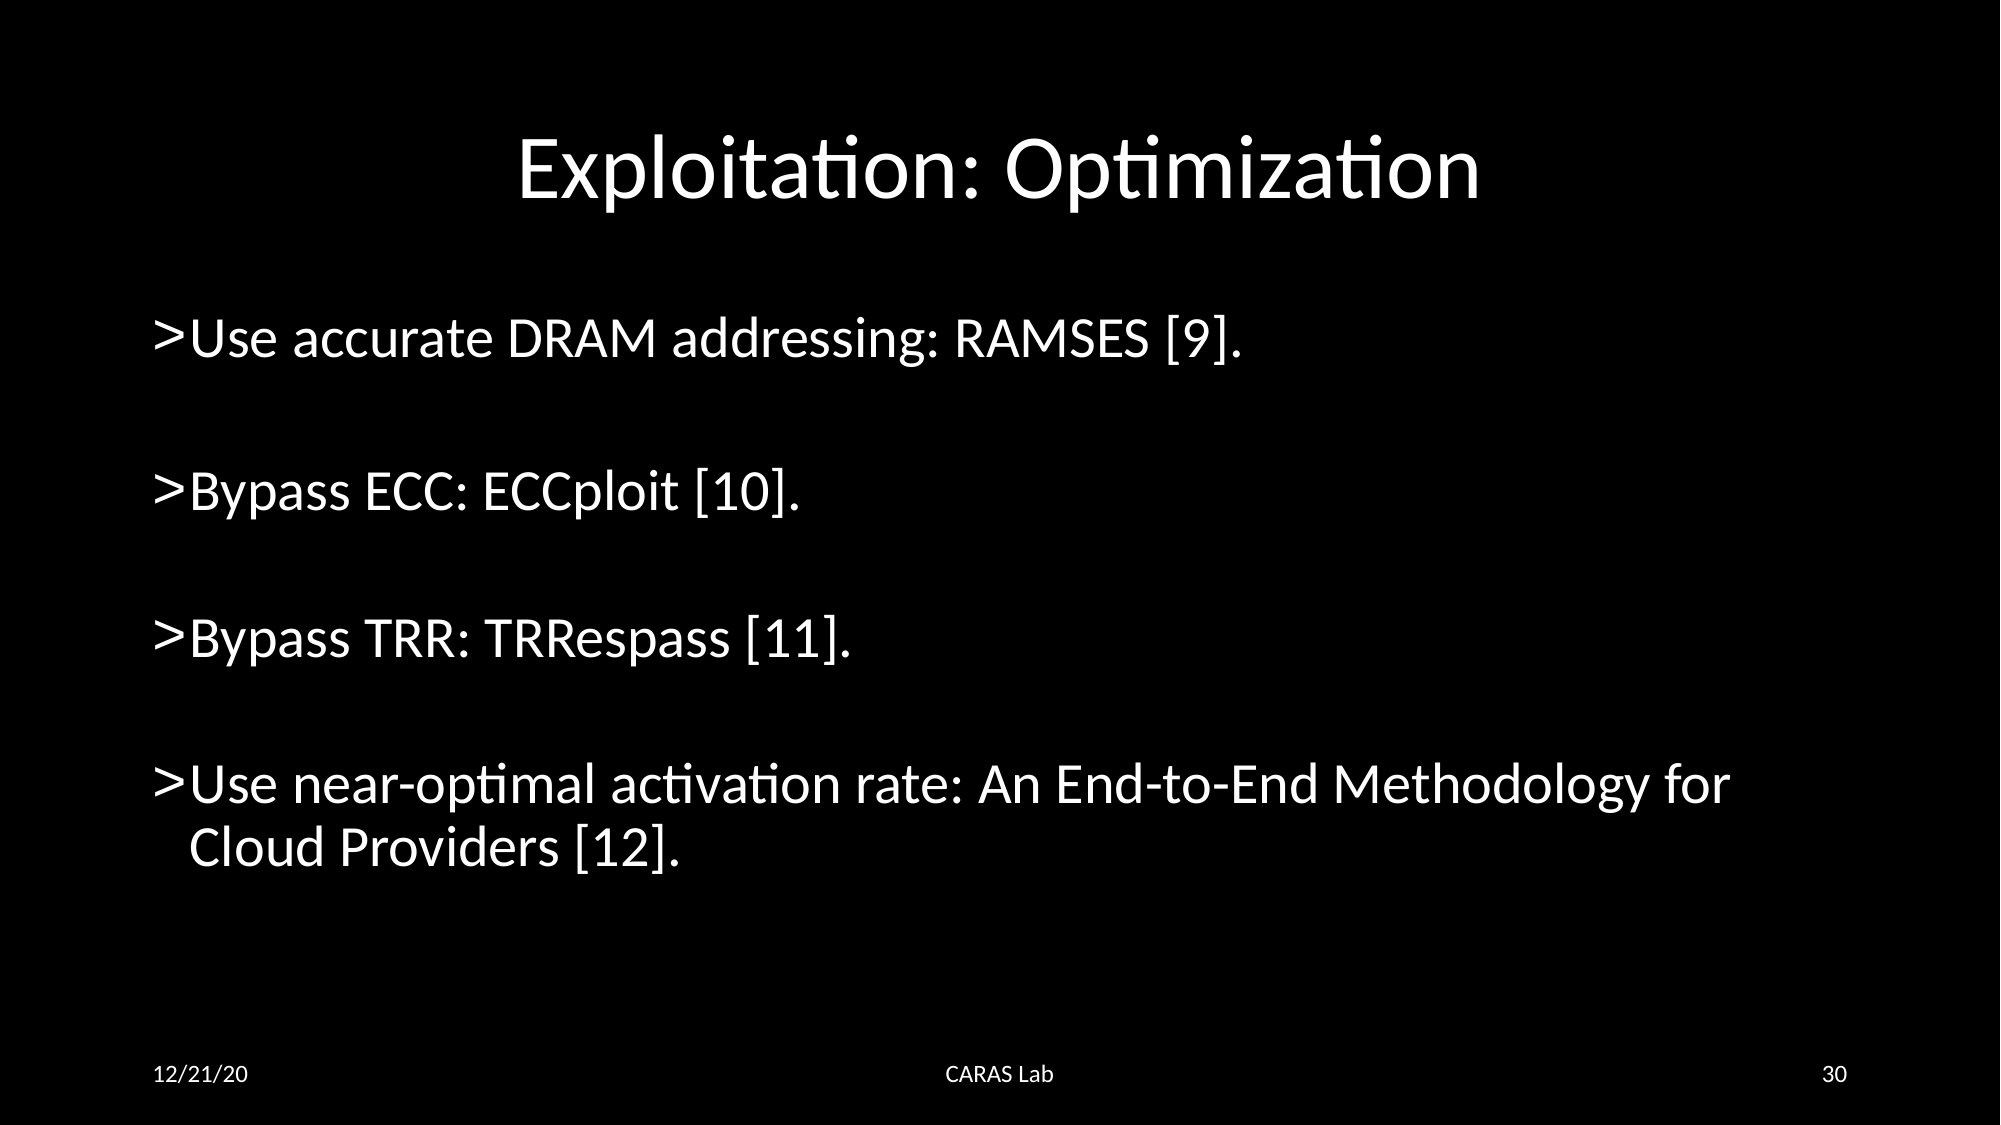

# Exploitation: Optimization
Use accurate DRAM addressing: RAMSES [9].
Bypass ECC: ECCploit [10].
Bypass TRR: TRRespass [11].
Use near-optimal activation rate: An End-to-End Methodology for Cloud Providers [12].
12/21/20
CARAS Lab
30